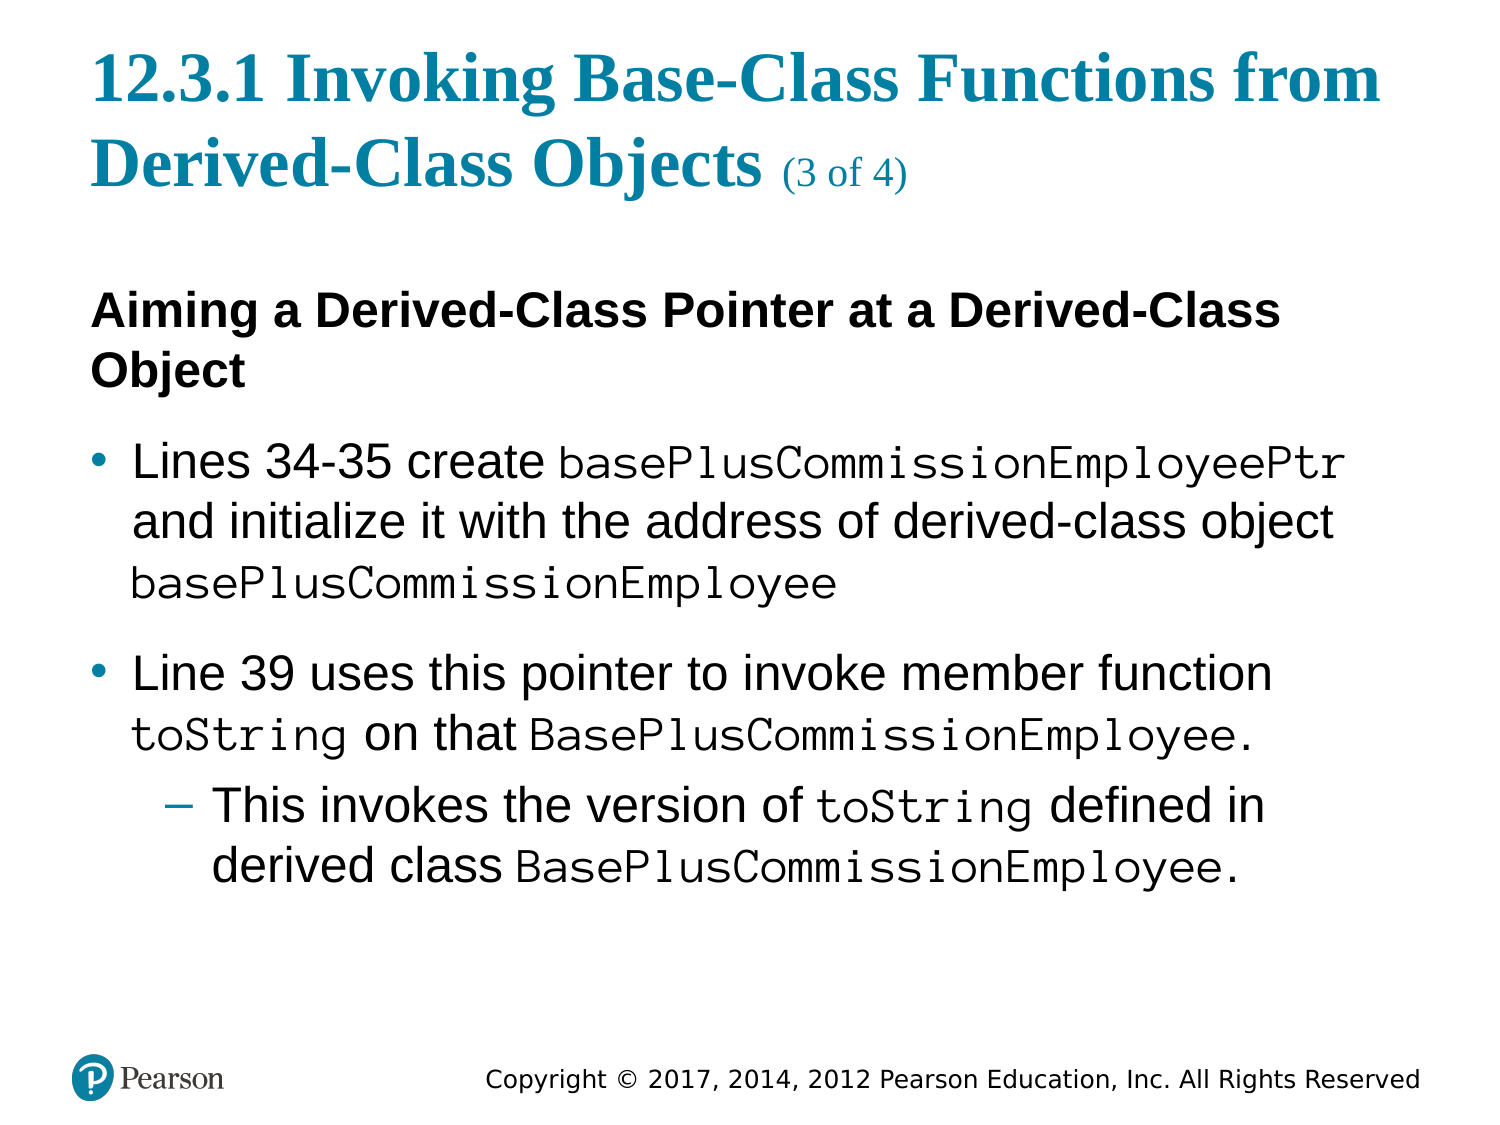

# 12.3.1 Invoking Base-Class Functions from Derived-Class Objects (3 of 4)
Aiming a Derived-Class Pointer at a Derived-Class Object
Lines 34-35 create basePlusCommissionEmployeePtr and initialize it with the address of derived-class object basePlusCommissionEmployee
Line 39 uses this pointer to invoke member function toString on that BasePlusCommissionEmployee.
This invokes the version of toString defined in derived class BasePlusCommissionEmployee.